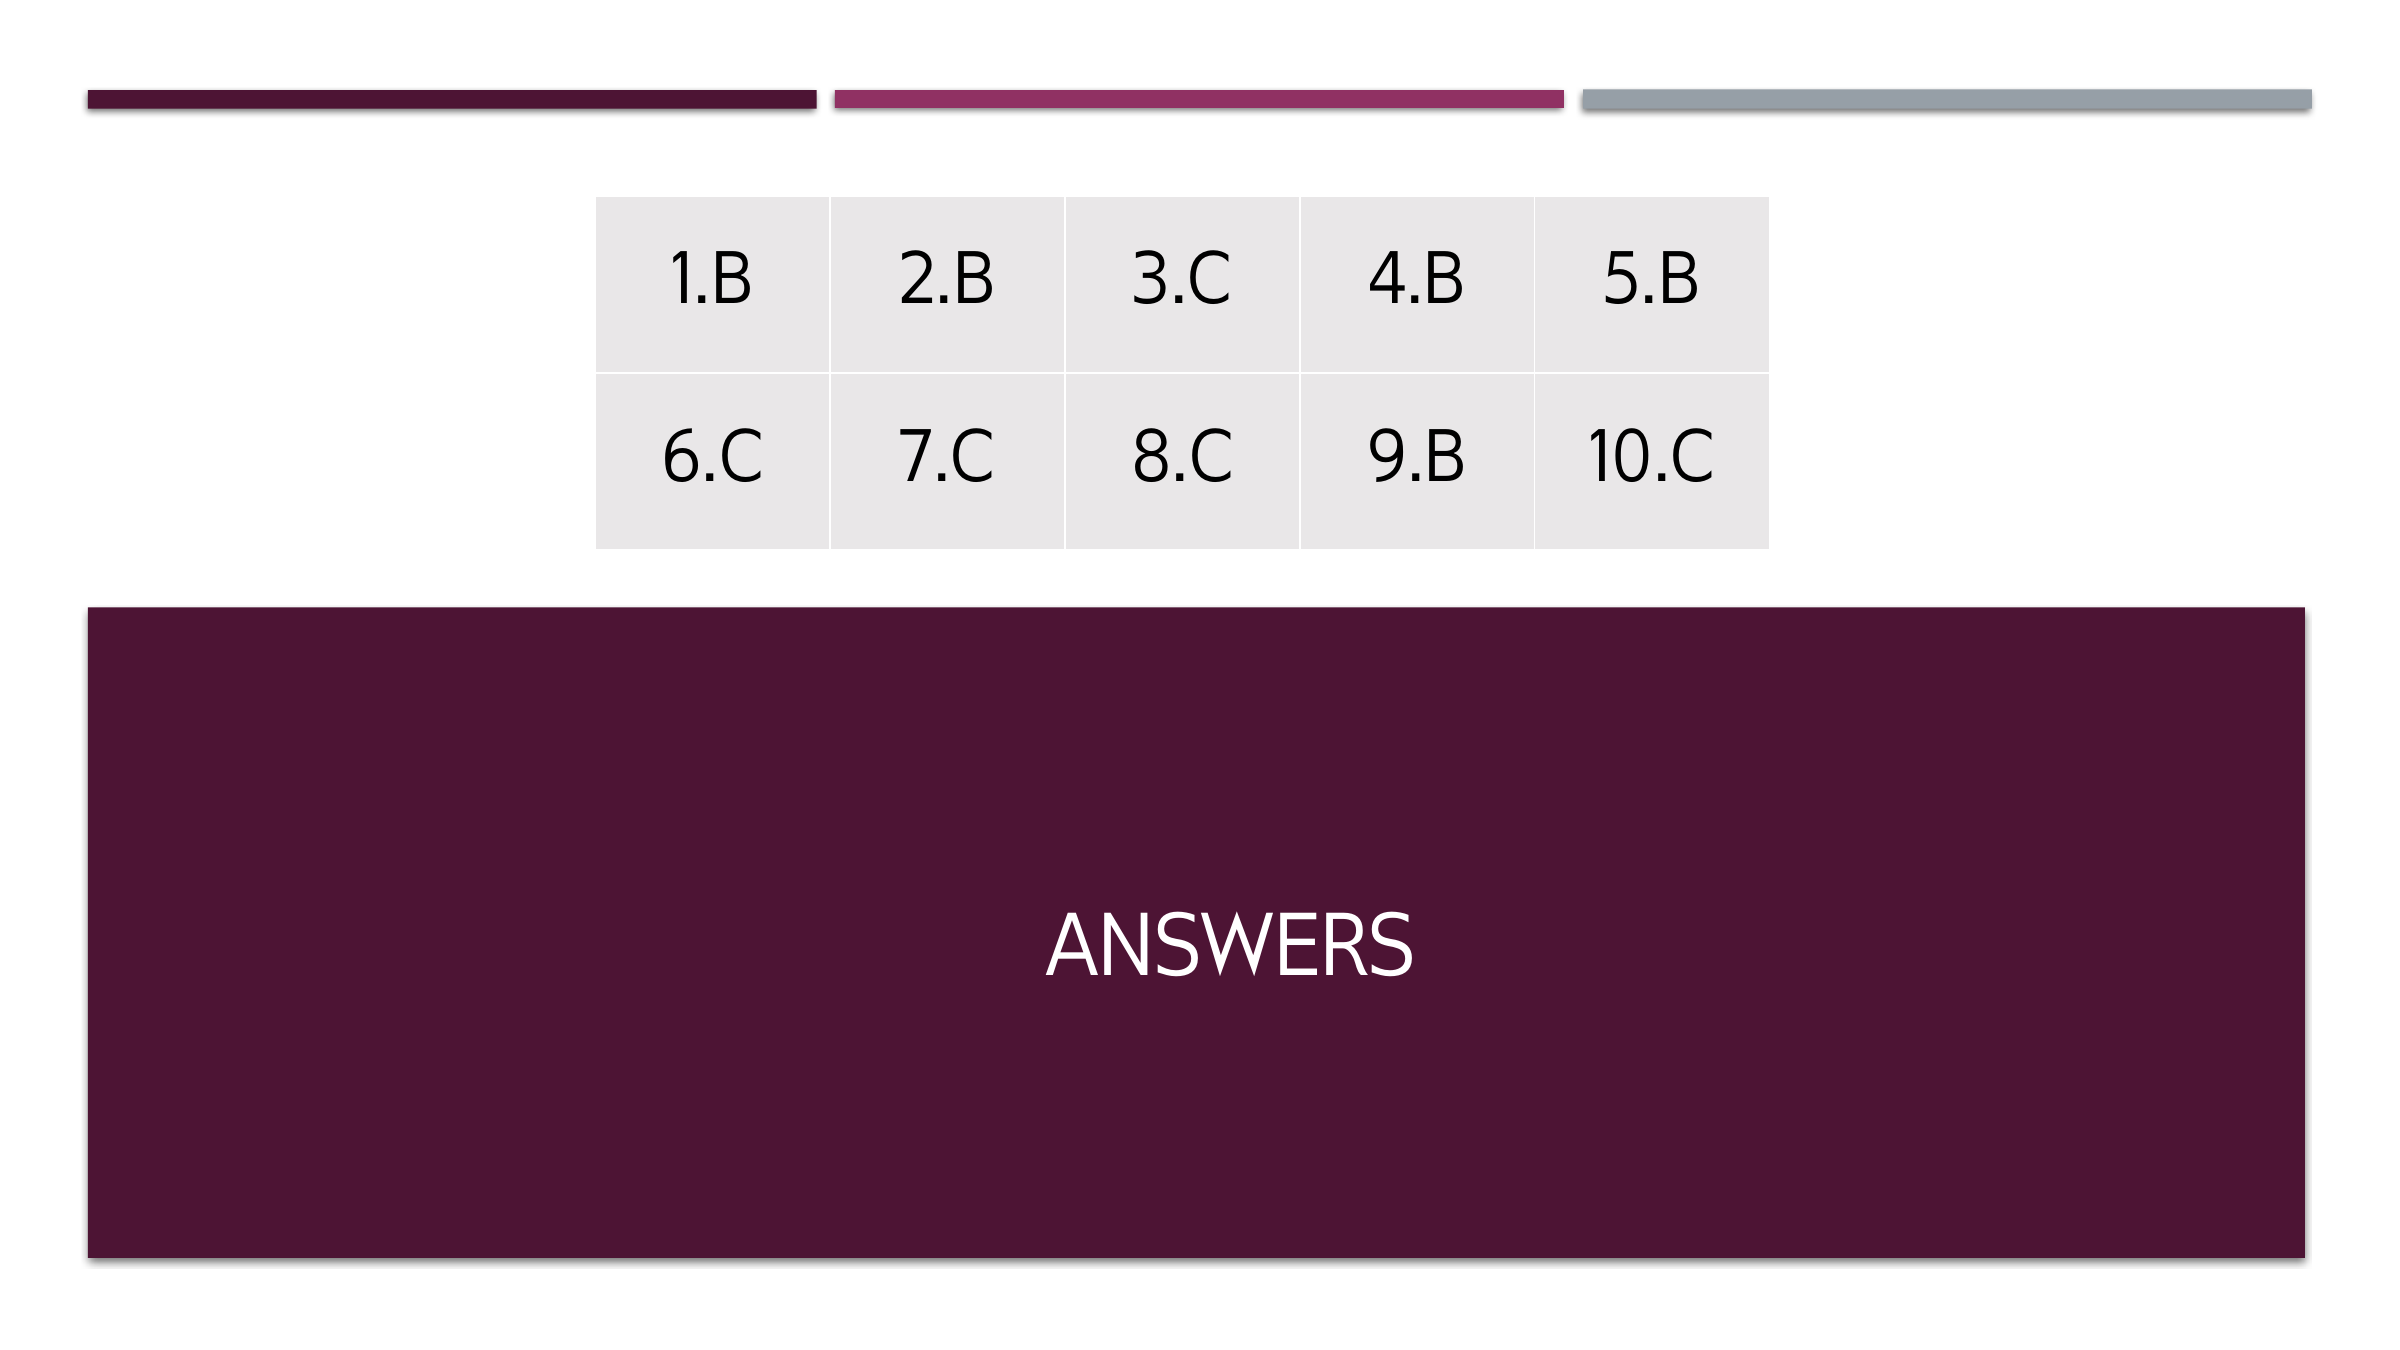

| 1.B | 2.B | 3.C | 4.B | 5.B |
| --- | --- | --- | --- | --- |
| 6.C | 7.C | 8.C | 9.B | 10.C |
# Answers